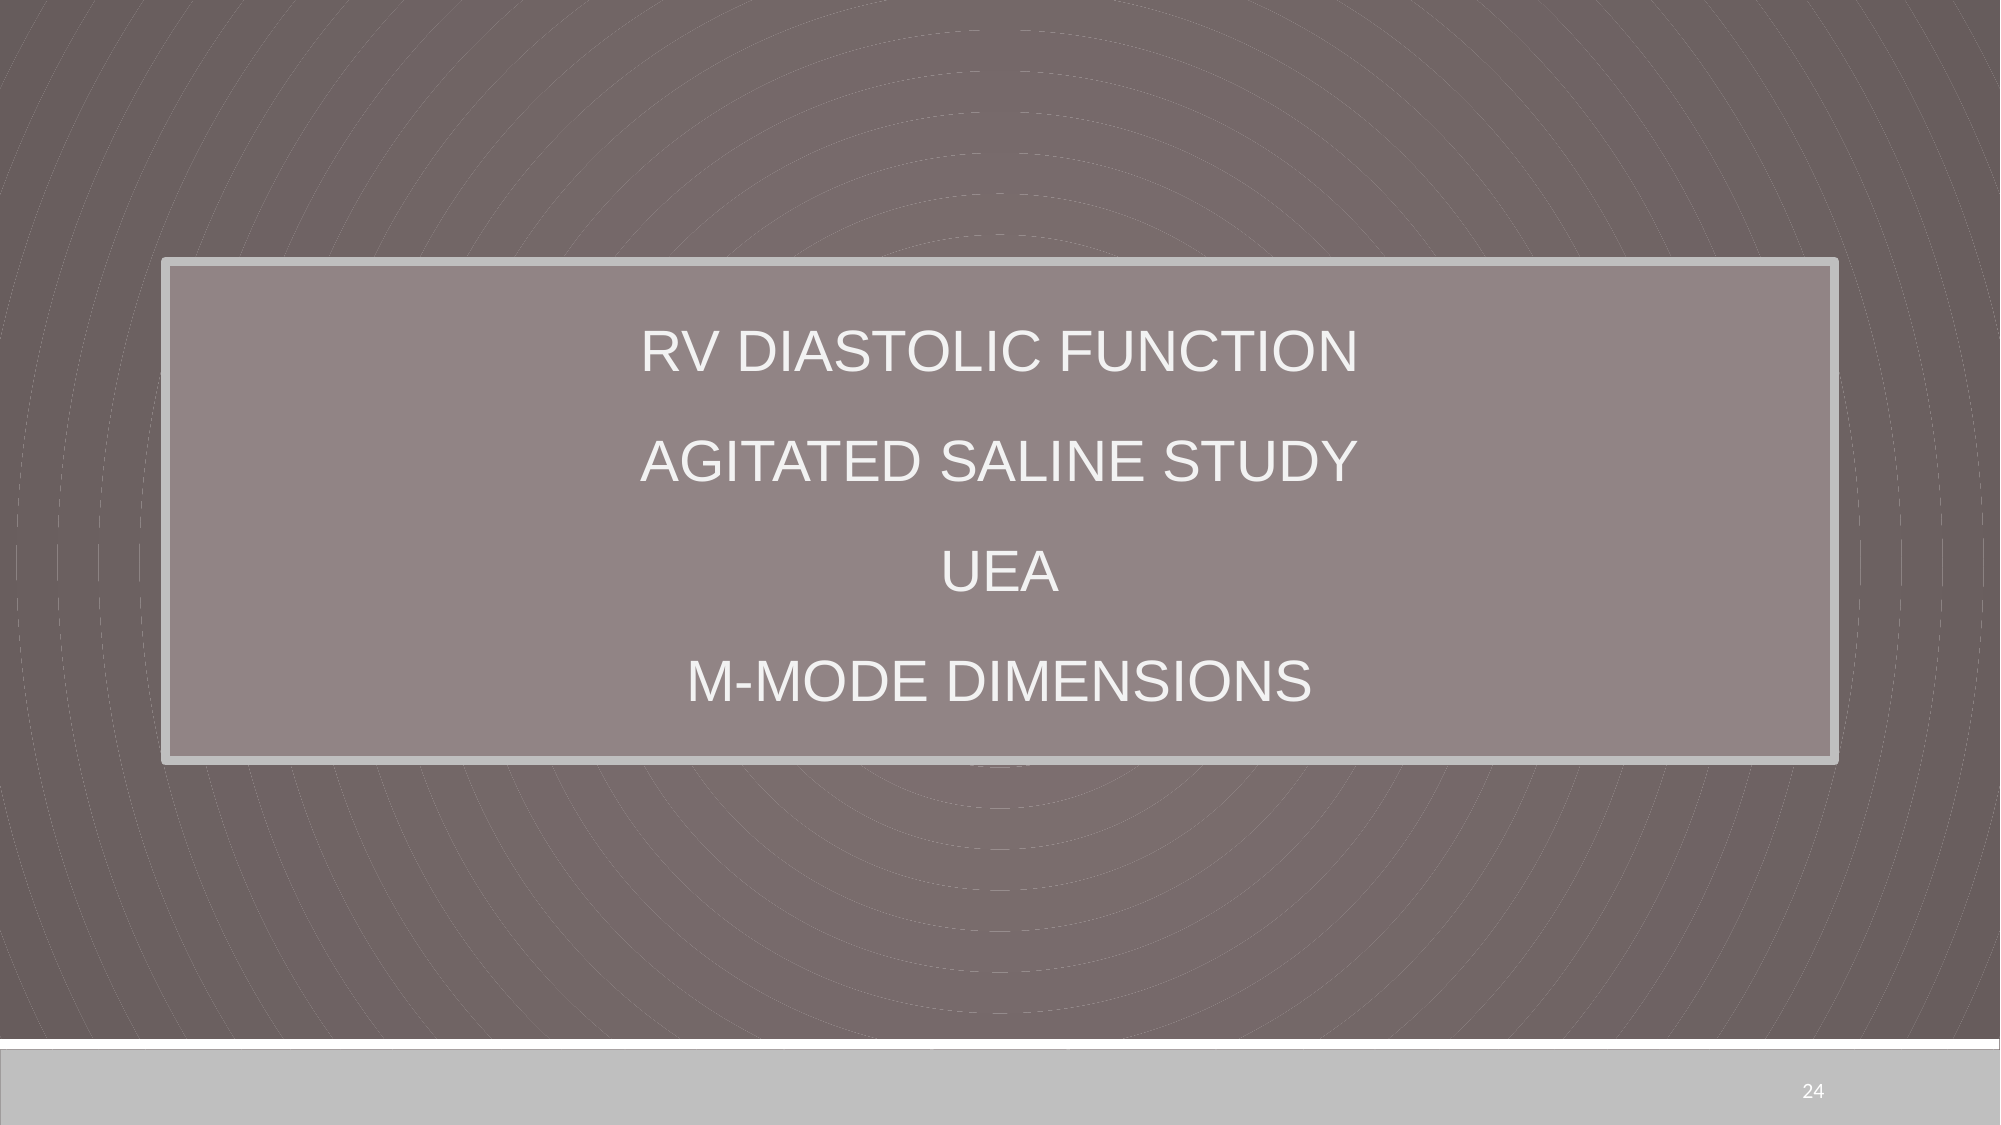

RV DIASTOLIC FUNCTION

AGITATED SALINE STUDY

UEA

M-MODE DIMENSIONS

24